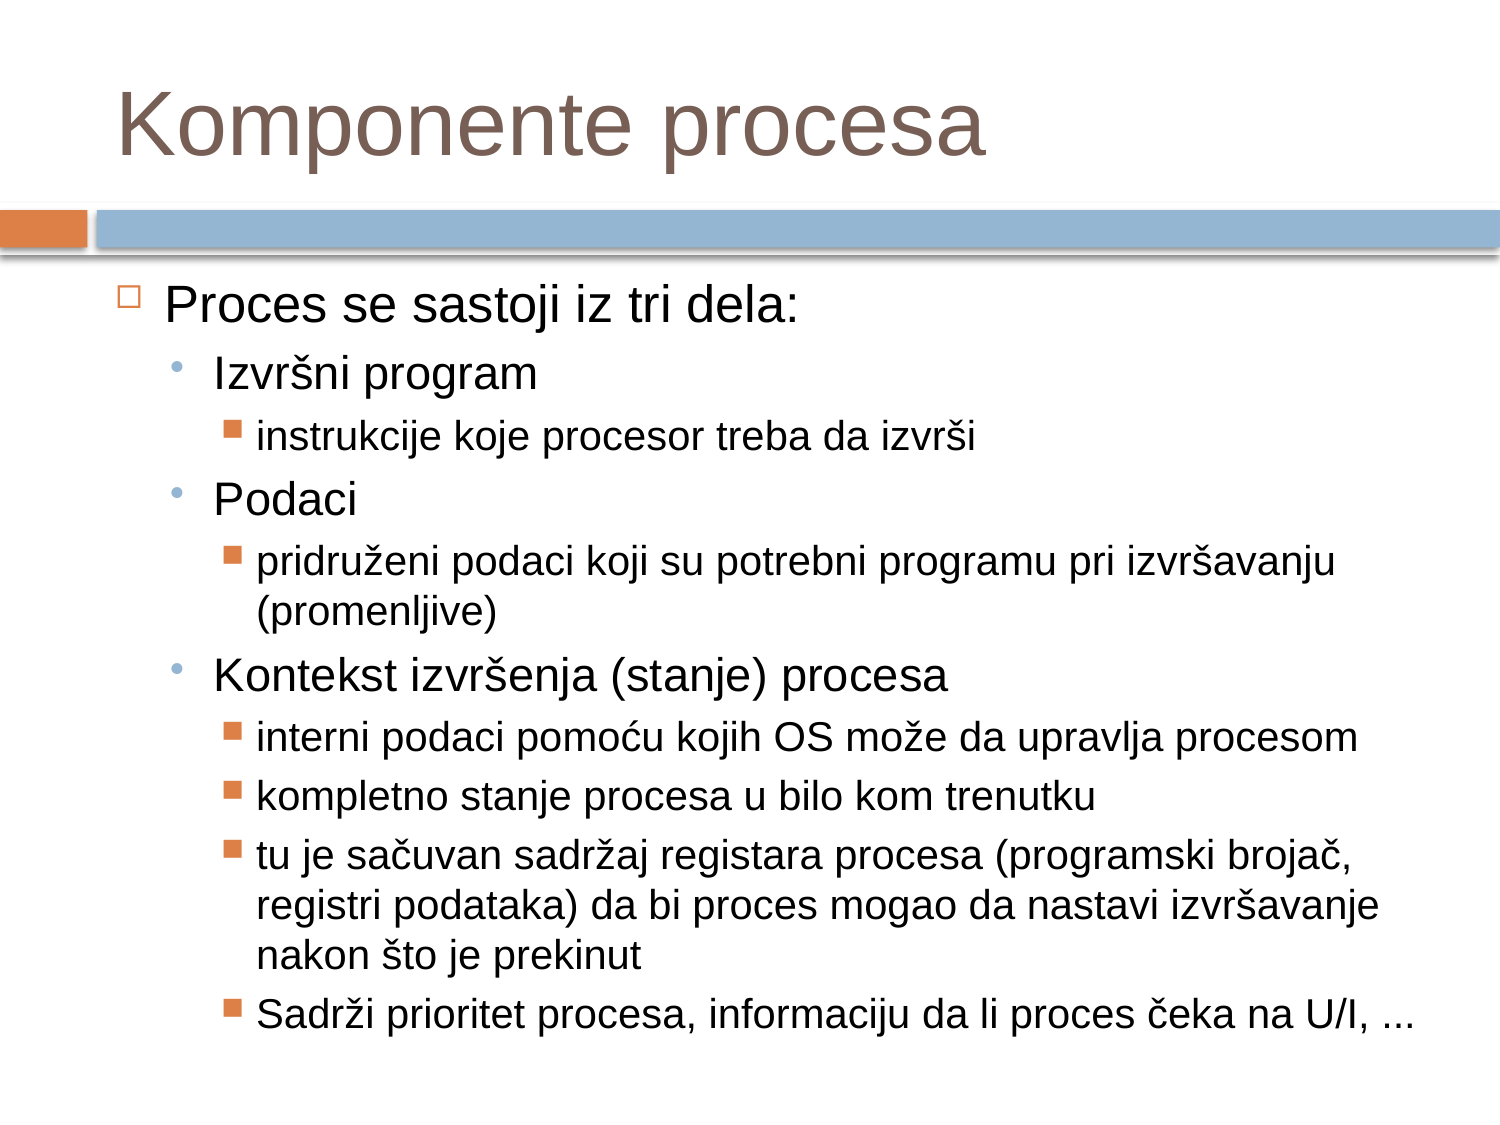

# Komponente procesa
Proces se sastoji iz tri dela:
Izvršni program
instrukcije koje procesor treba da izvrši
Podaci
pridruženi podaci koji su potrebni programu pri izvršavanju (promenljive)
Kontekst izvršenja (stanje) procesa
interni podaci pomoću kojih OS može da upravlja procesom
kompletno stanje procesa u bilo kom trenutku
tu je sačuvan sadržaj registara procesa (programski brojač, registri podataka) da bi proces mogao da nastavi izvršavanje nakon što je prekinut
Sadrži prioritet procesa, informaciju da li proces čeka na U/I, ...